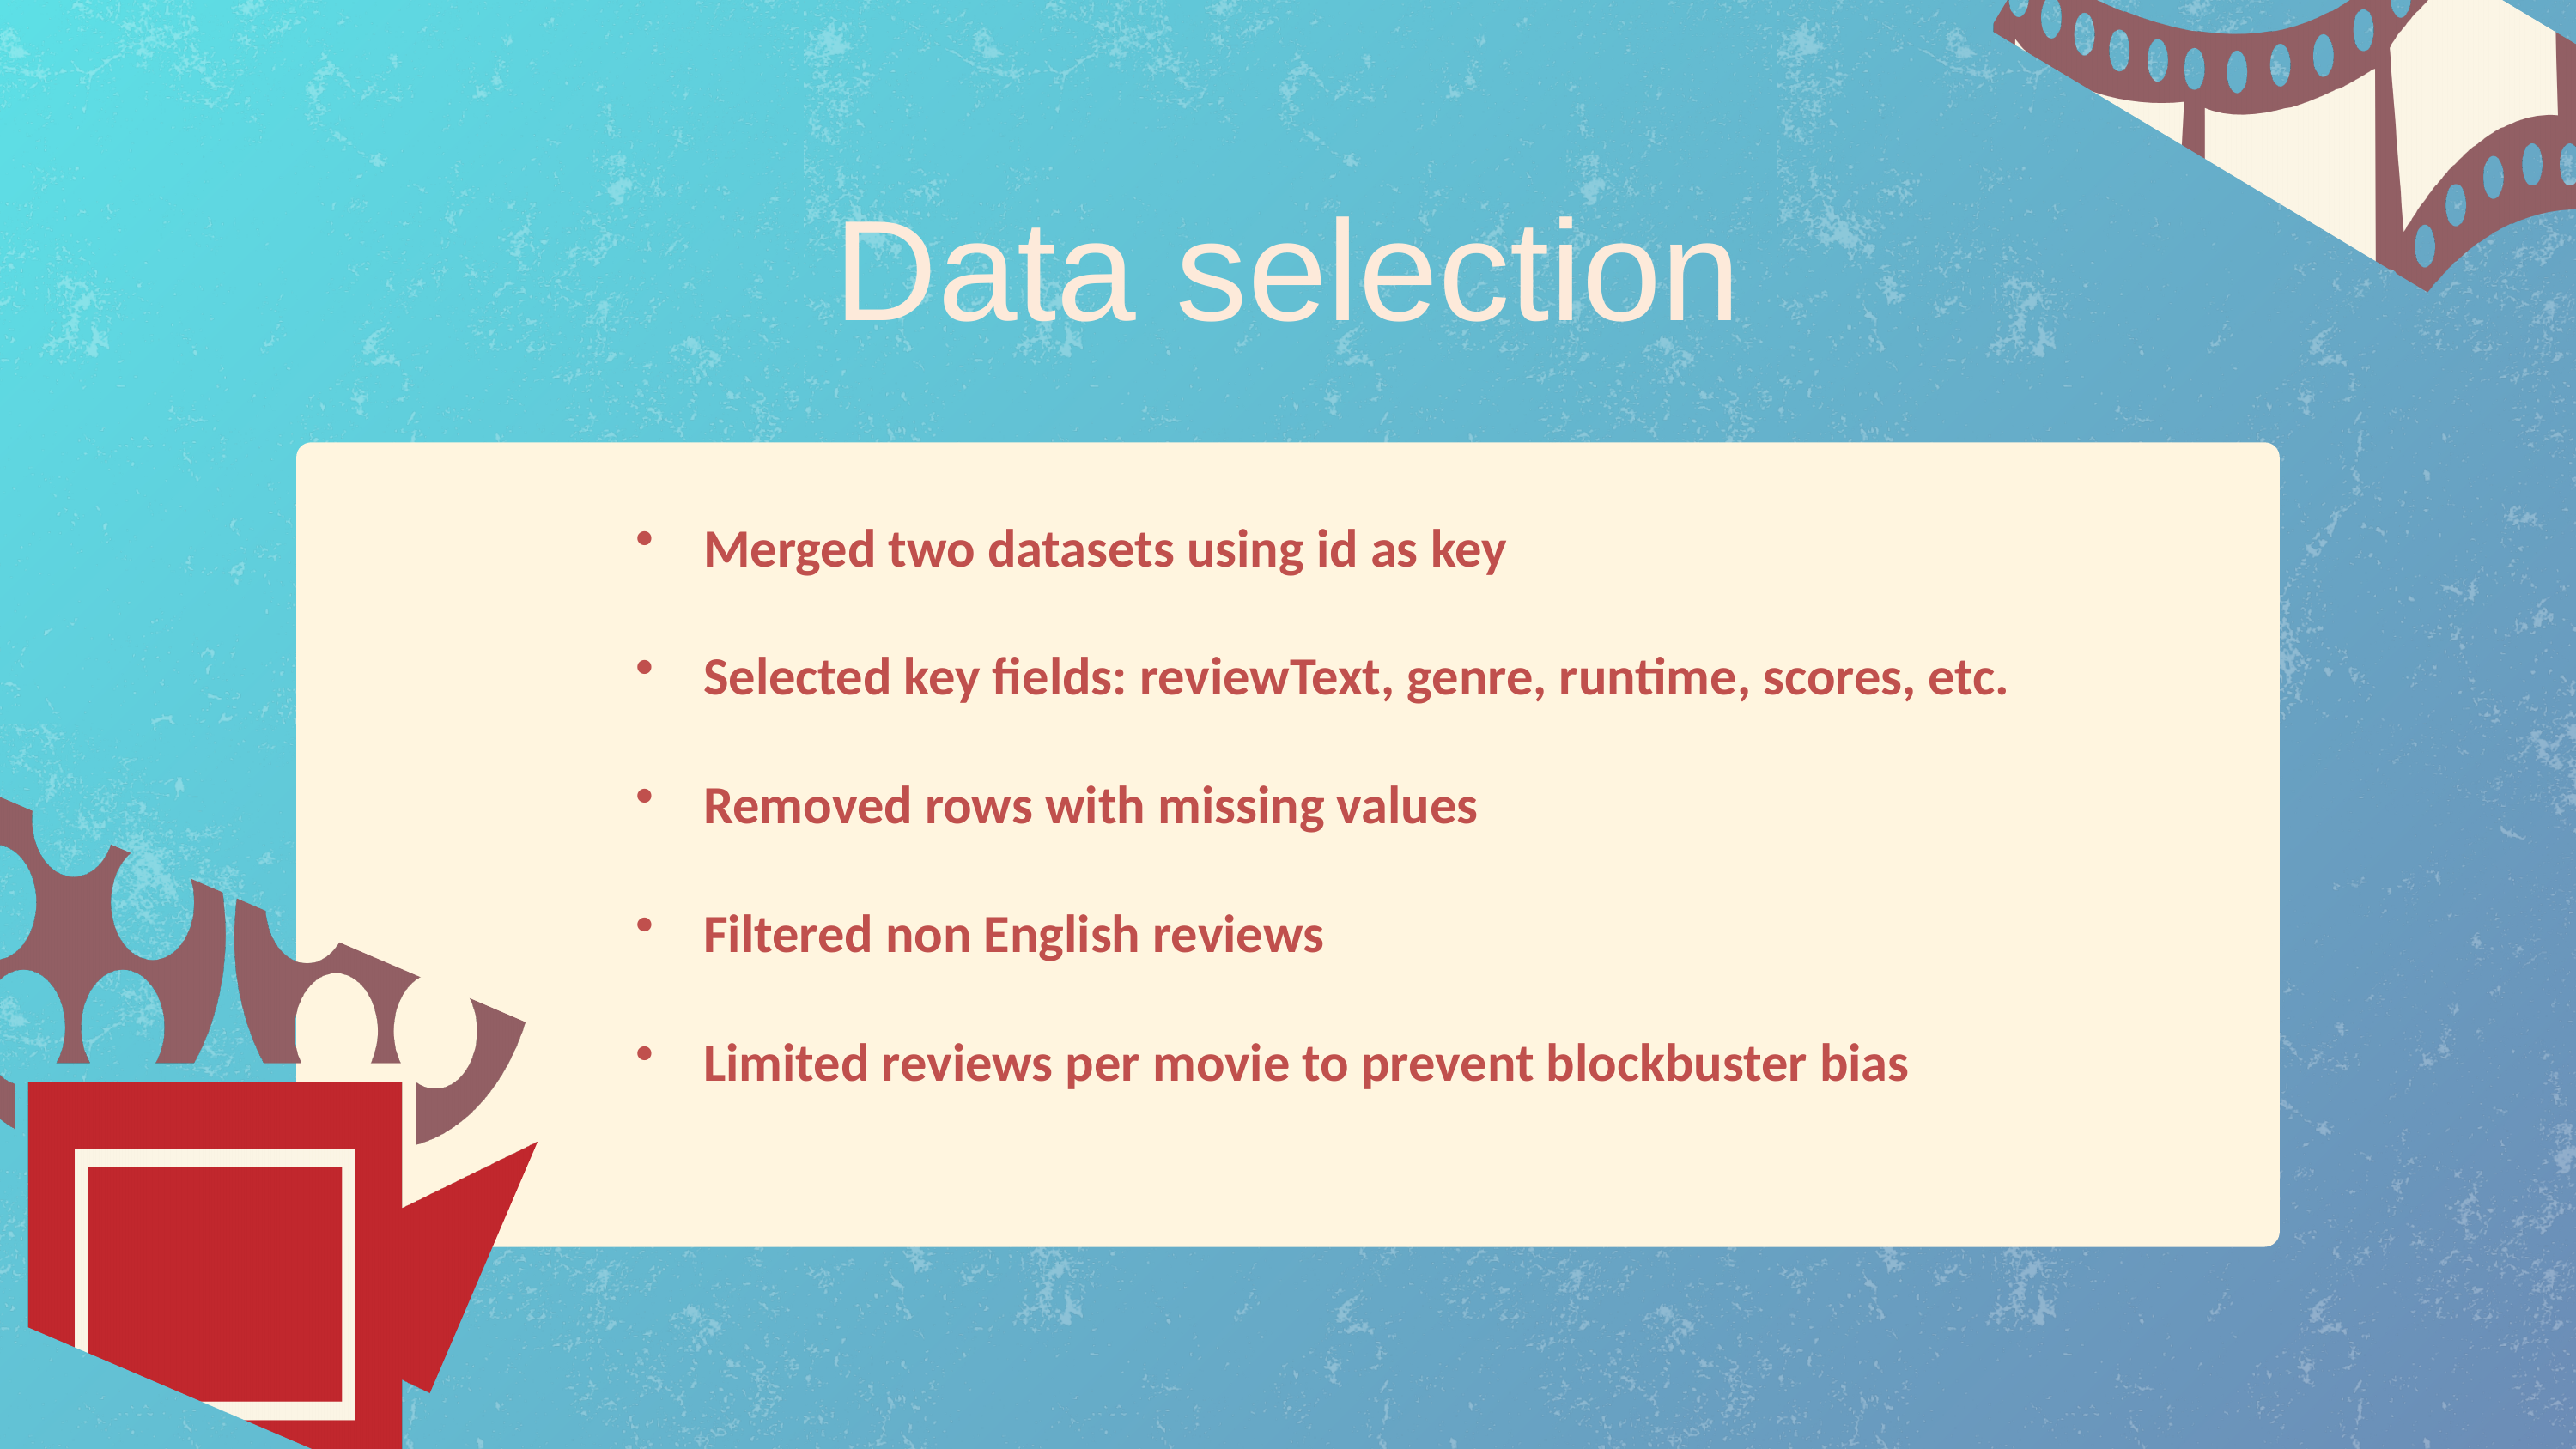

Data selection

    Merged two datasets using id as key

    Selected key fields: reviewText, genre, runtime, scores, etc.

    Removed rows with missing values

    Filtered non English reviews

    Limited reviews per movie to prevent blockbuster bias